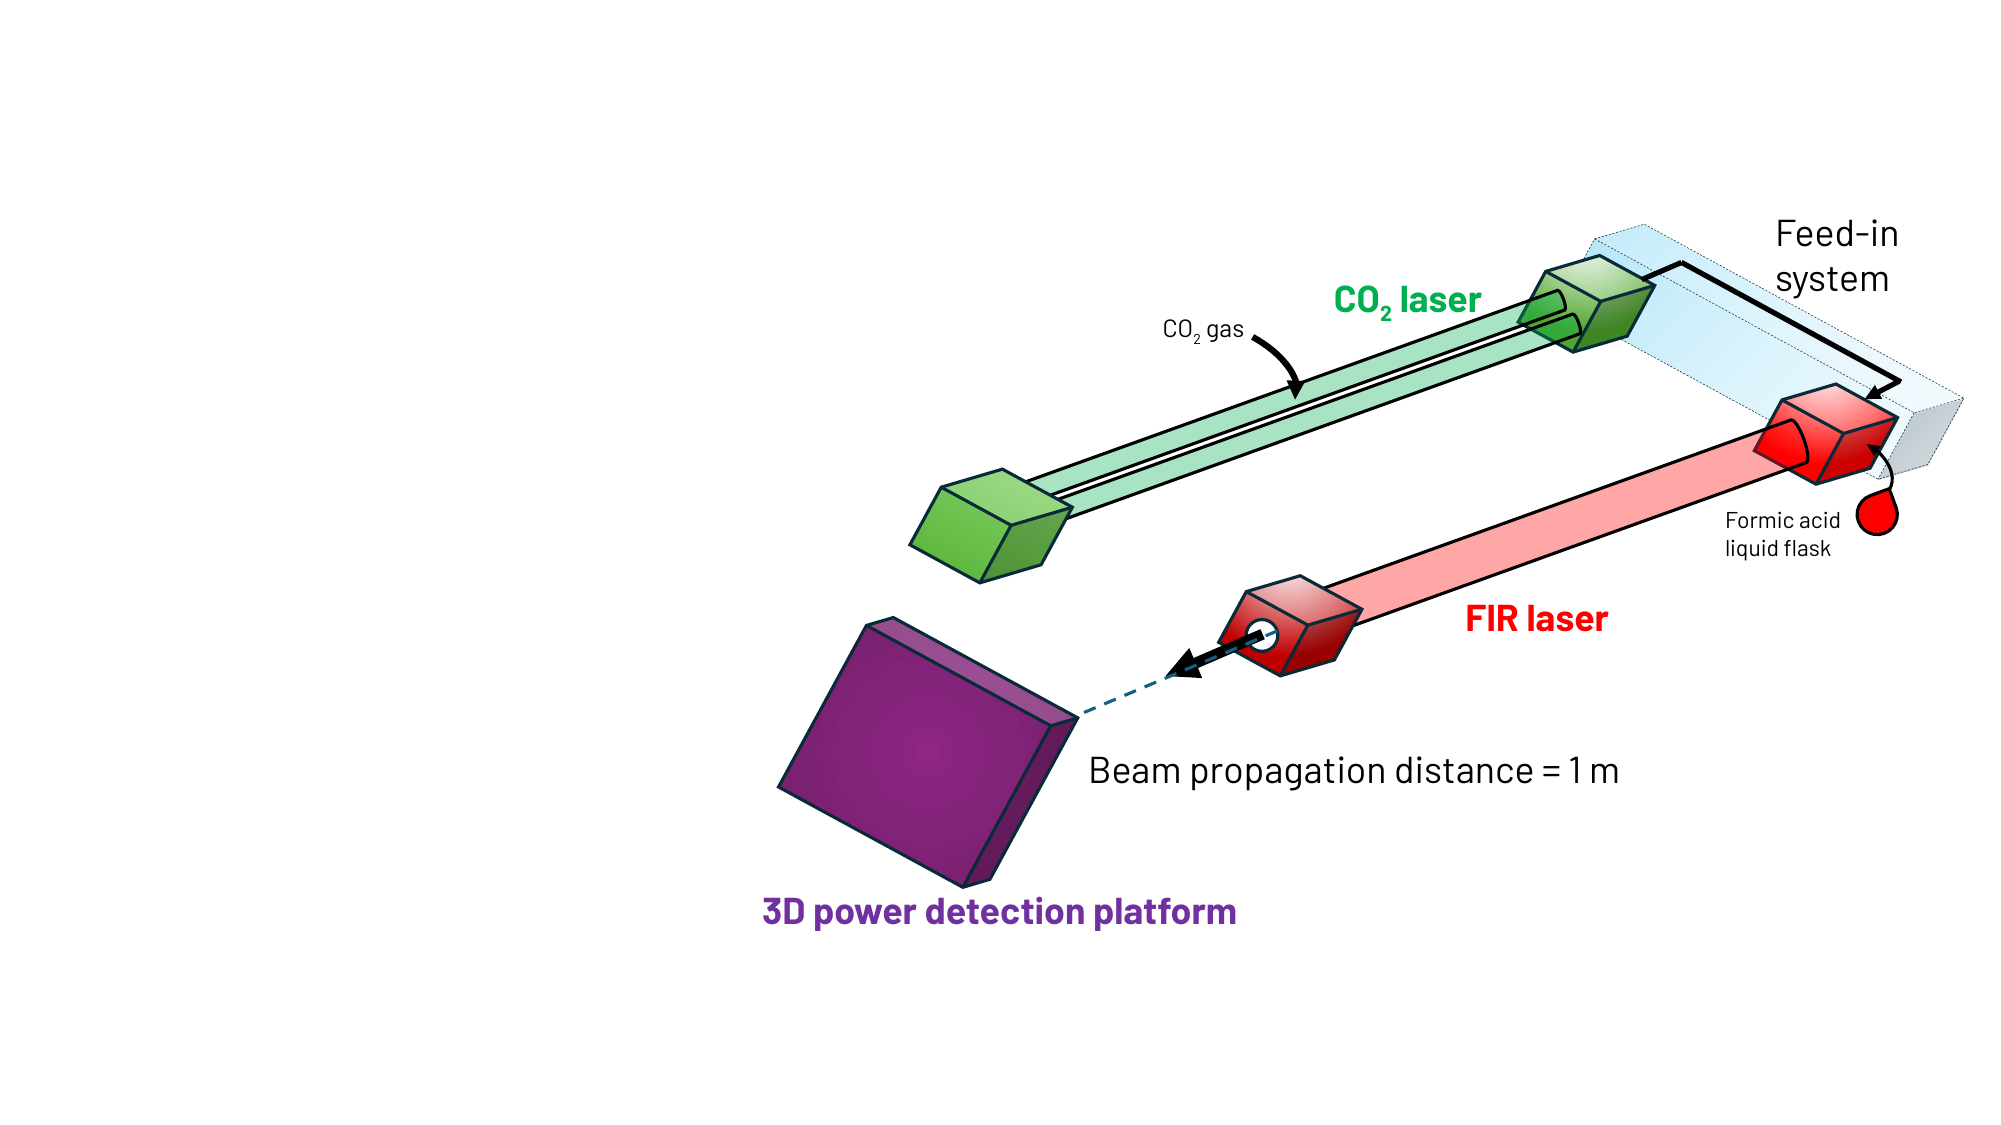

Feed-in system

CO2 laser

CO2 gas

Formic acid liquid flask

FIR laser

Beam propagation distance = 1 m
3D power detection platform